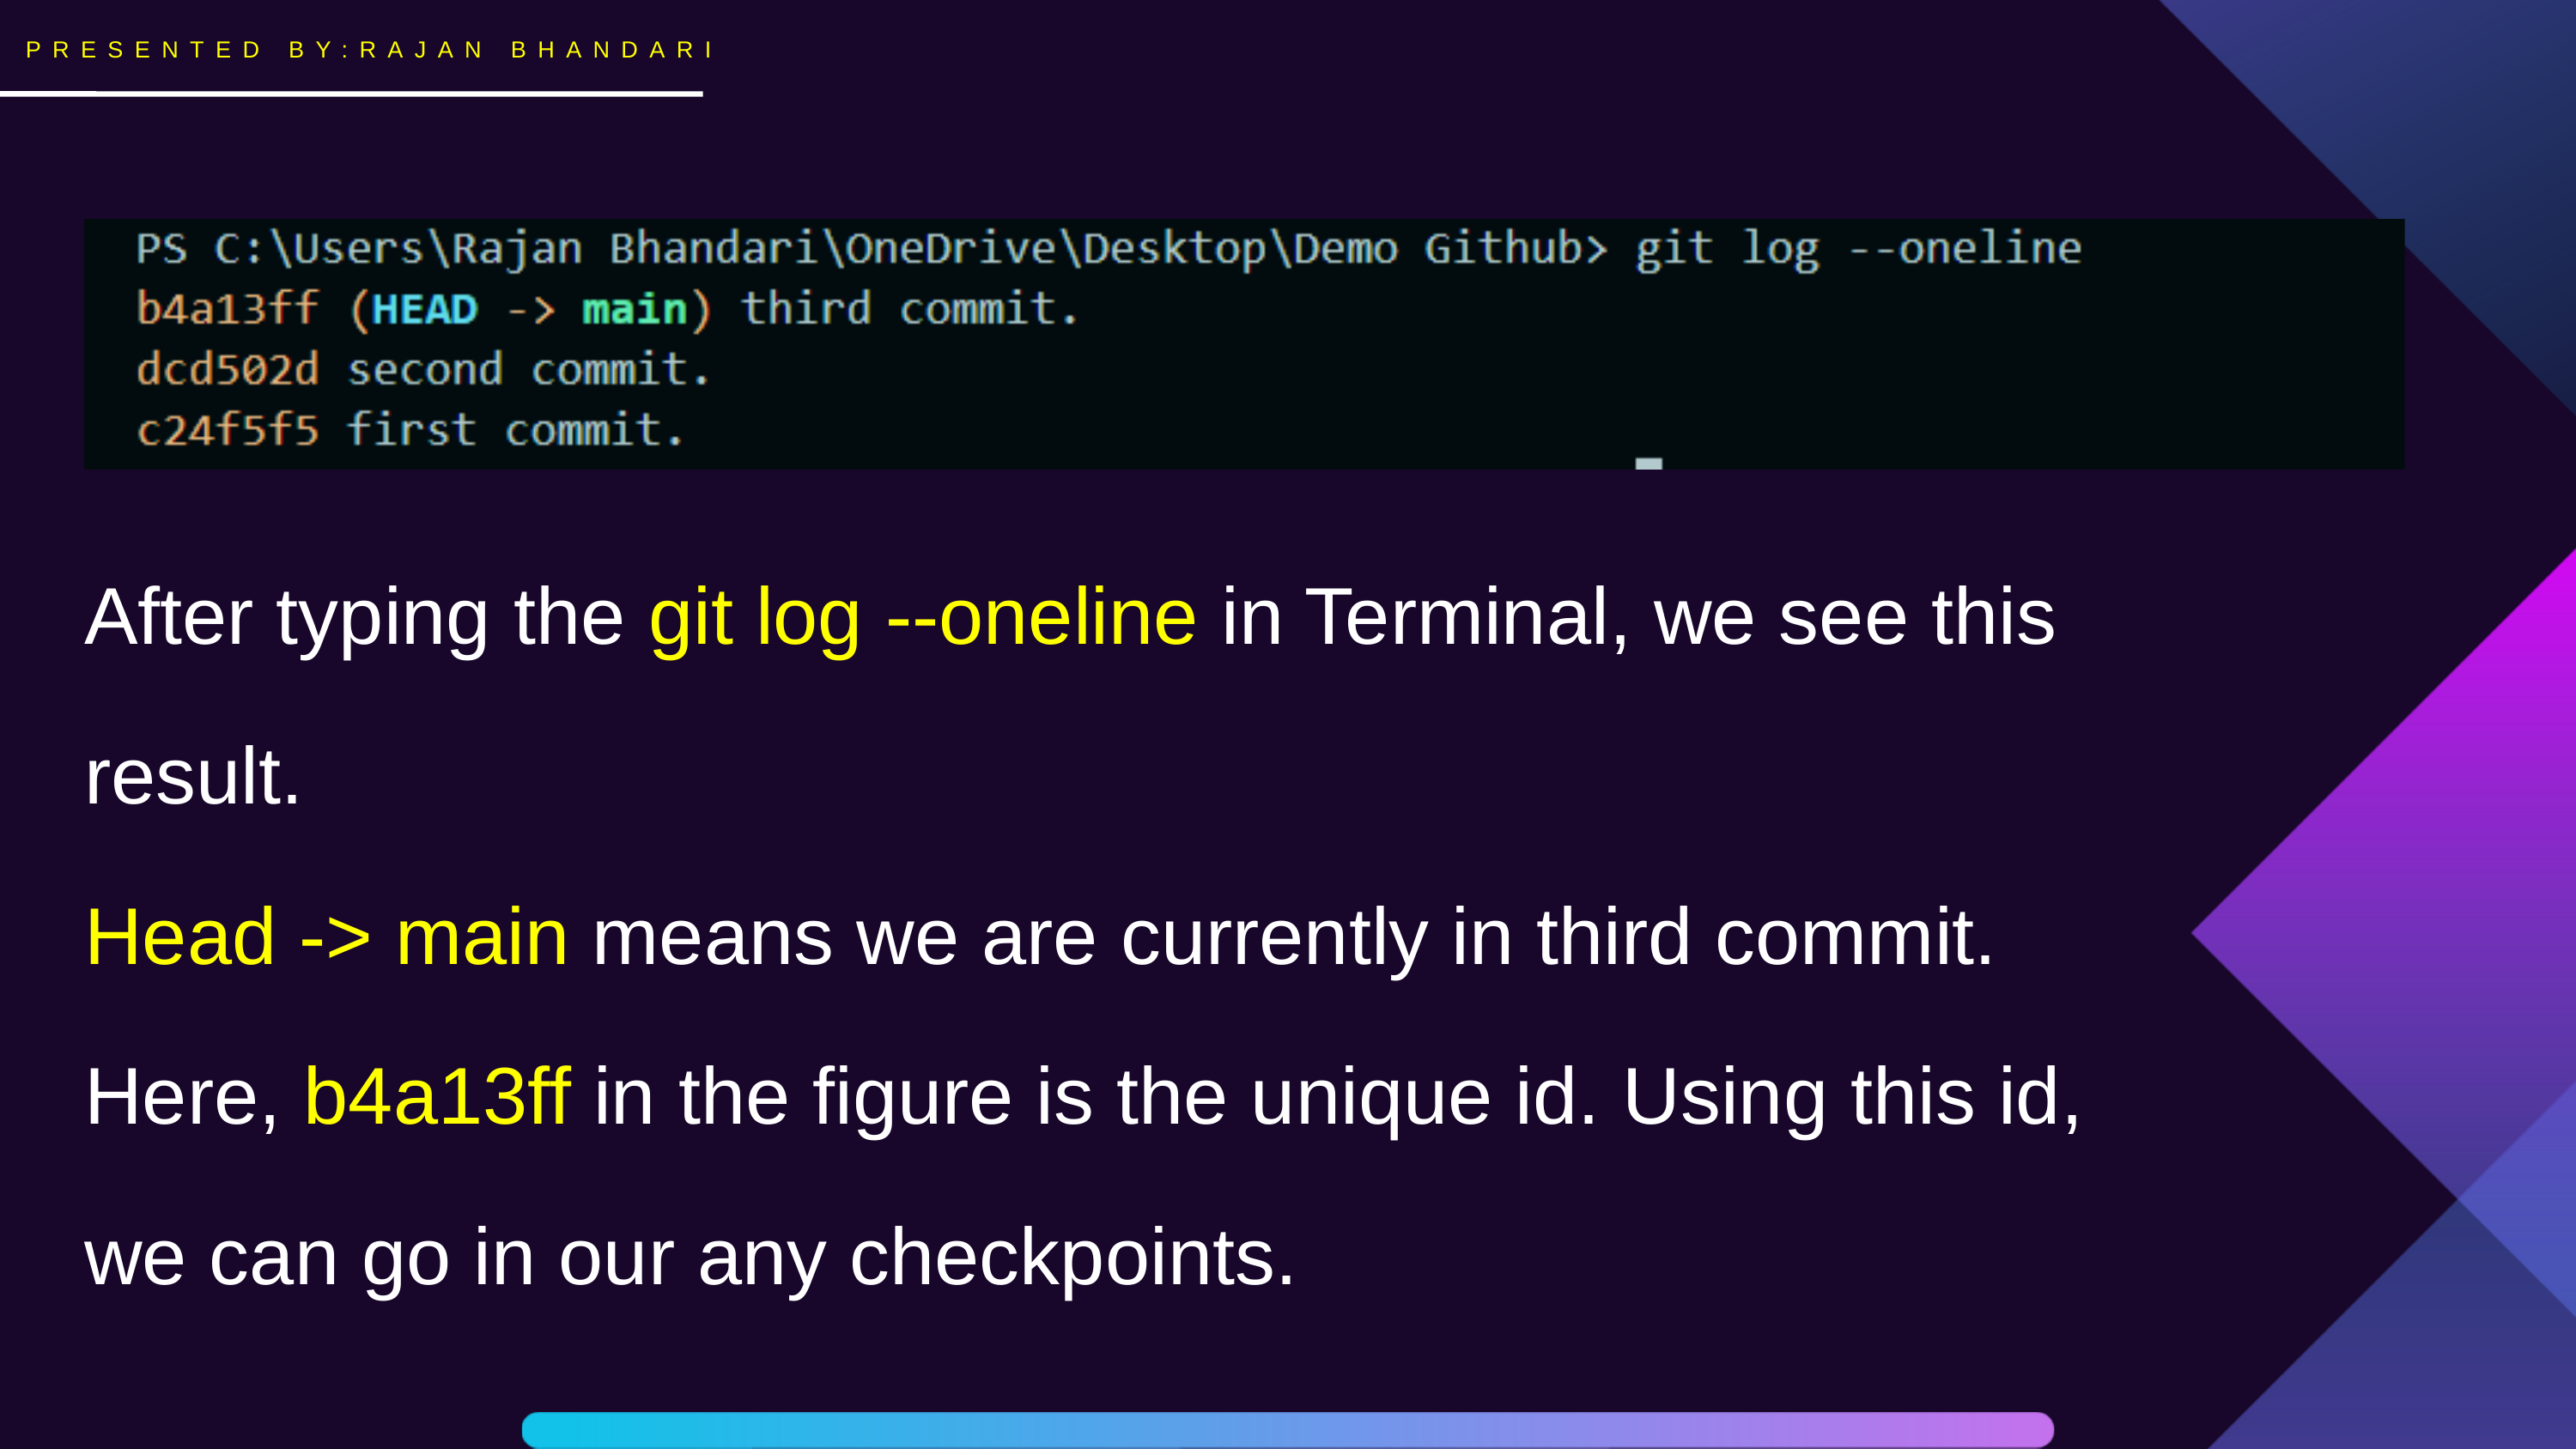

PRESENTED BY:RAJAN BHANDARI

After typing the git log --oneline in Terminal, we see this result.
Head -> main means we are currently in third commit.
Here, b4a13ff in the figure is the unique id. Using this id, we can go in our any checkpoints.